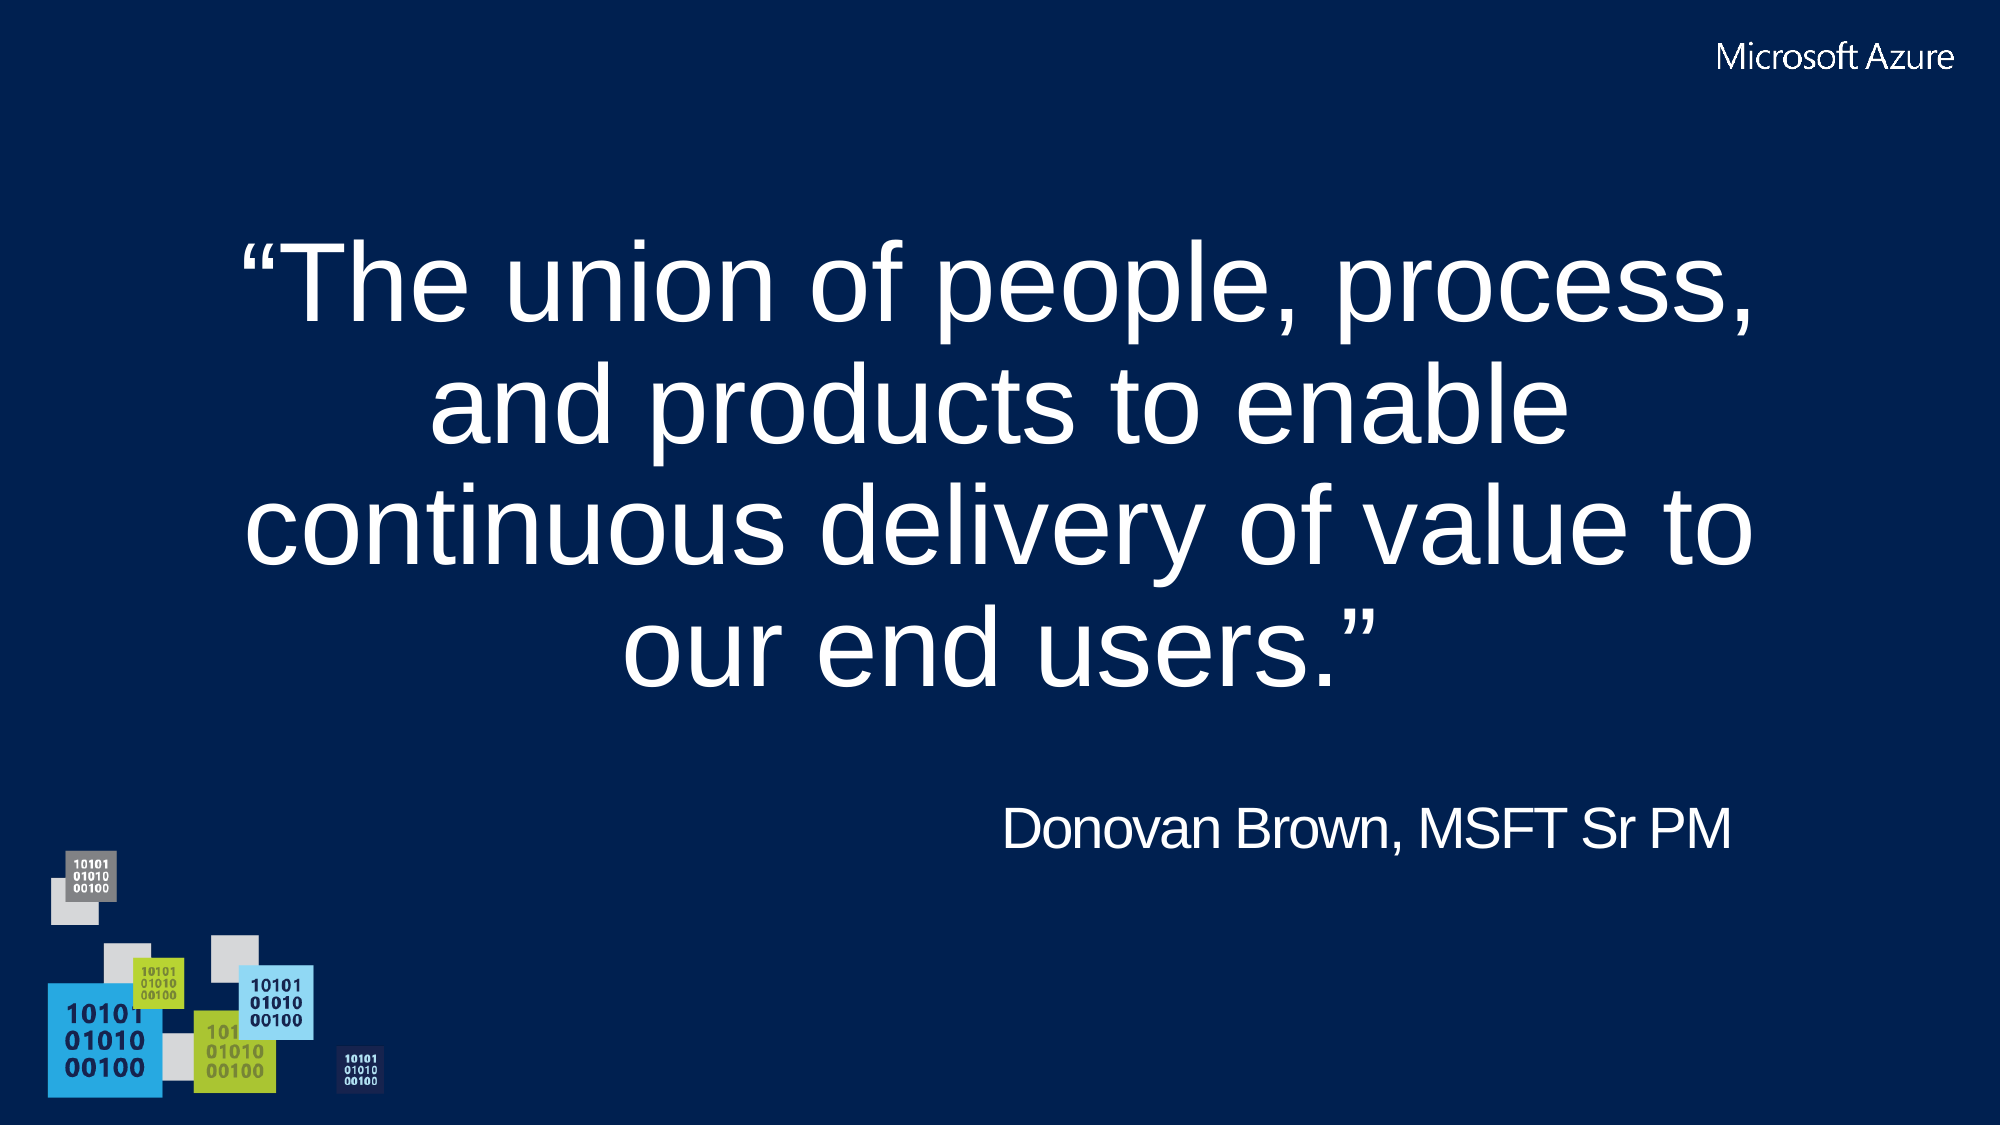

# “The union of people, process, and products to enable continuous delivery of value to our end users.”
Donovan Brown, MSFT Sr PM